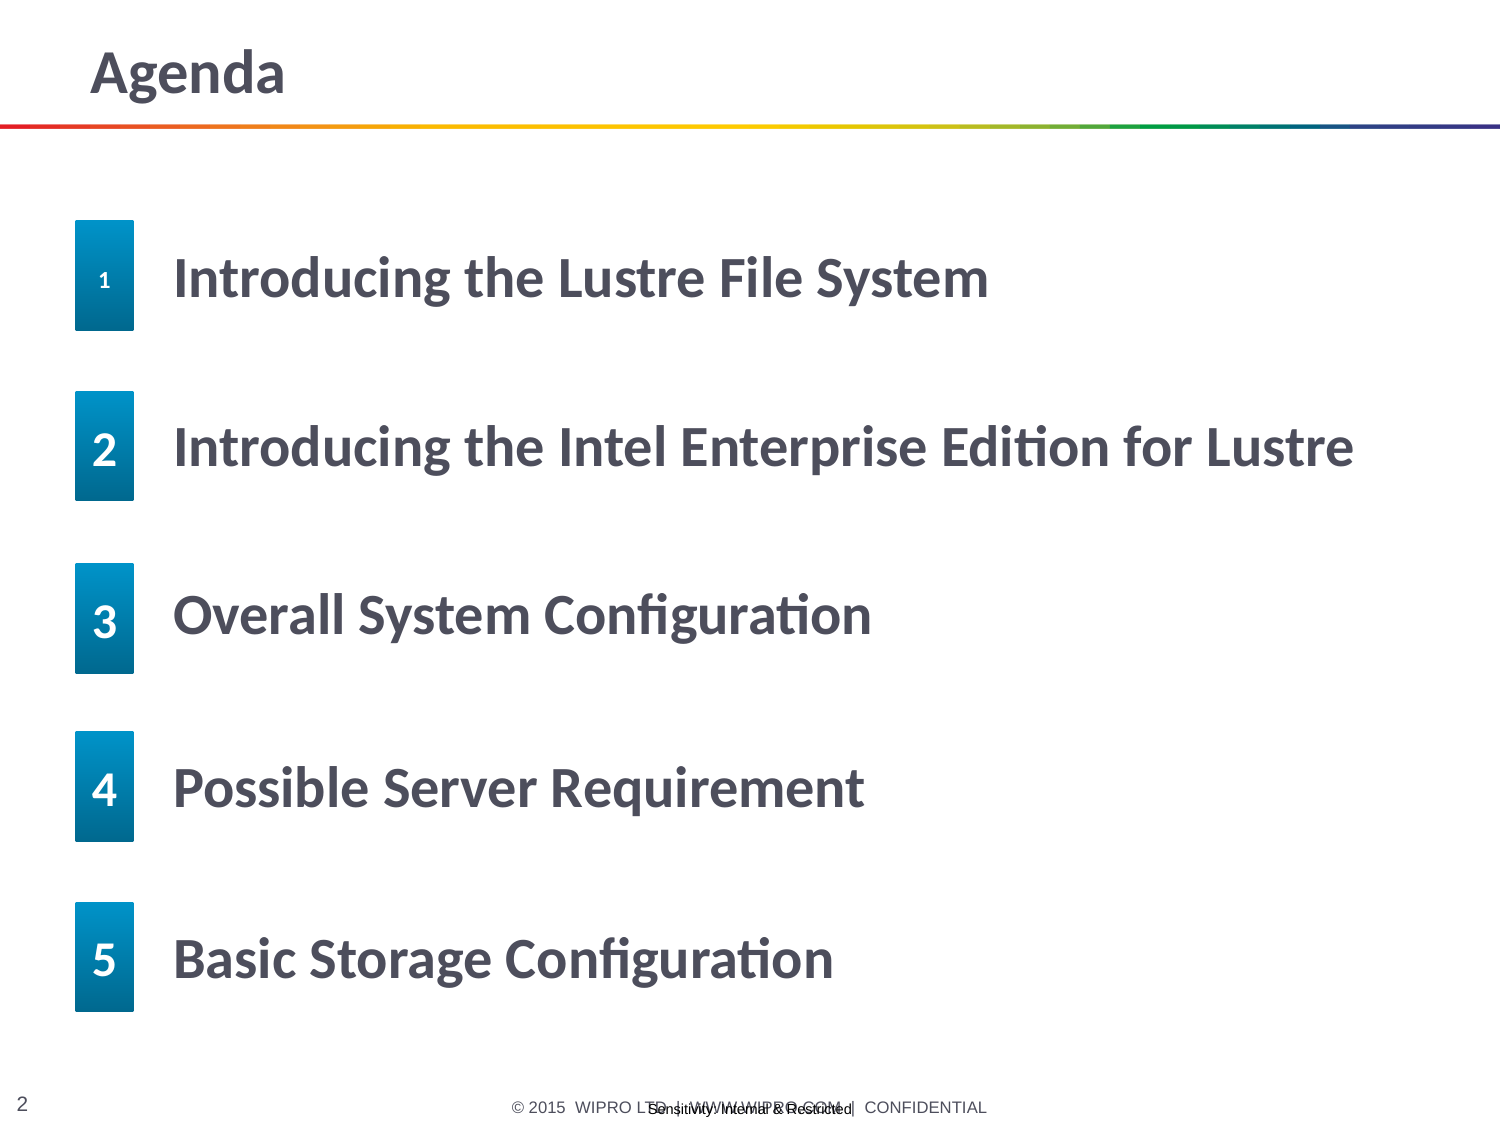

# Agenda

1

Introducing the Lustre File System

Introducing the Intel Enterprise Edition for Lustre
2
Overall System Configuration
3
4
Possible Server Requirement
5
Basic Storage Configuration